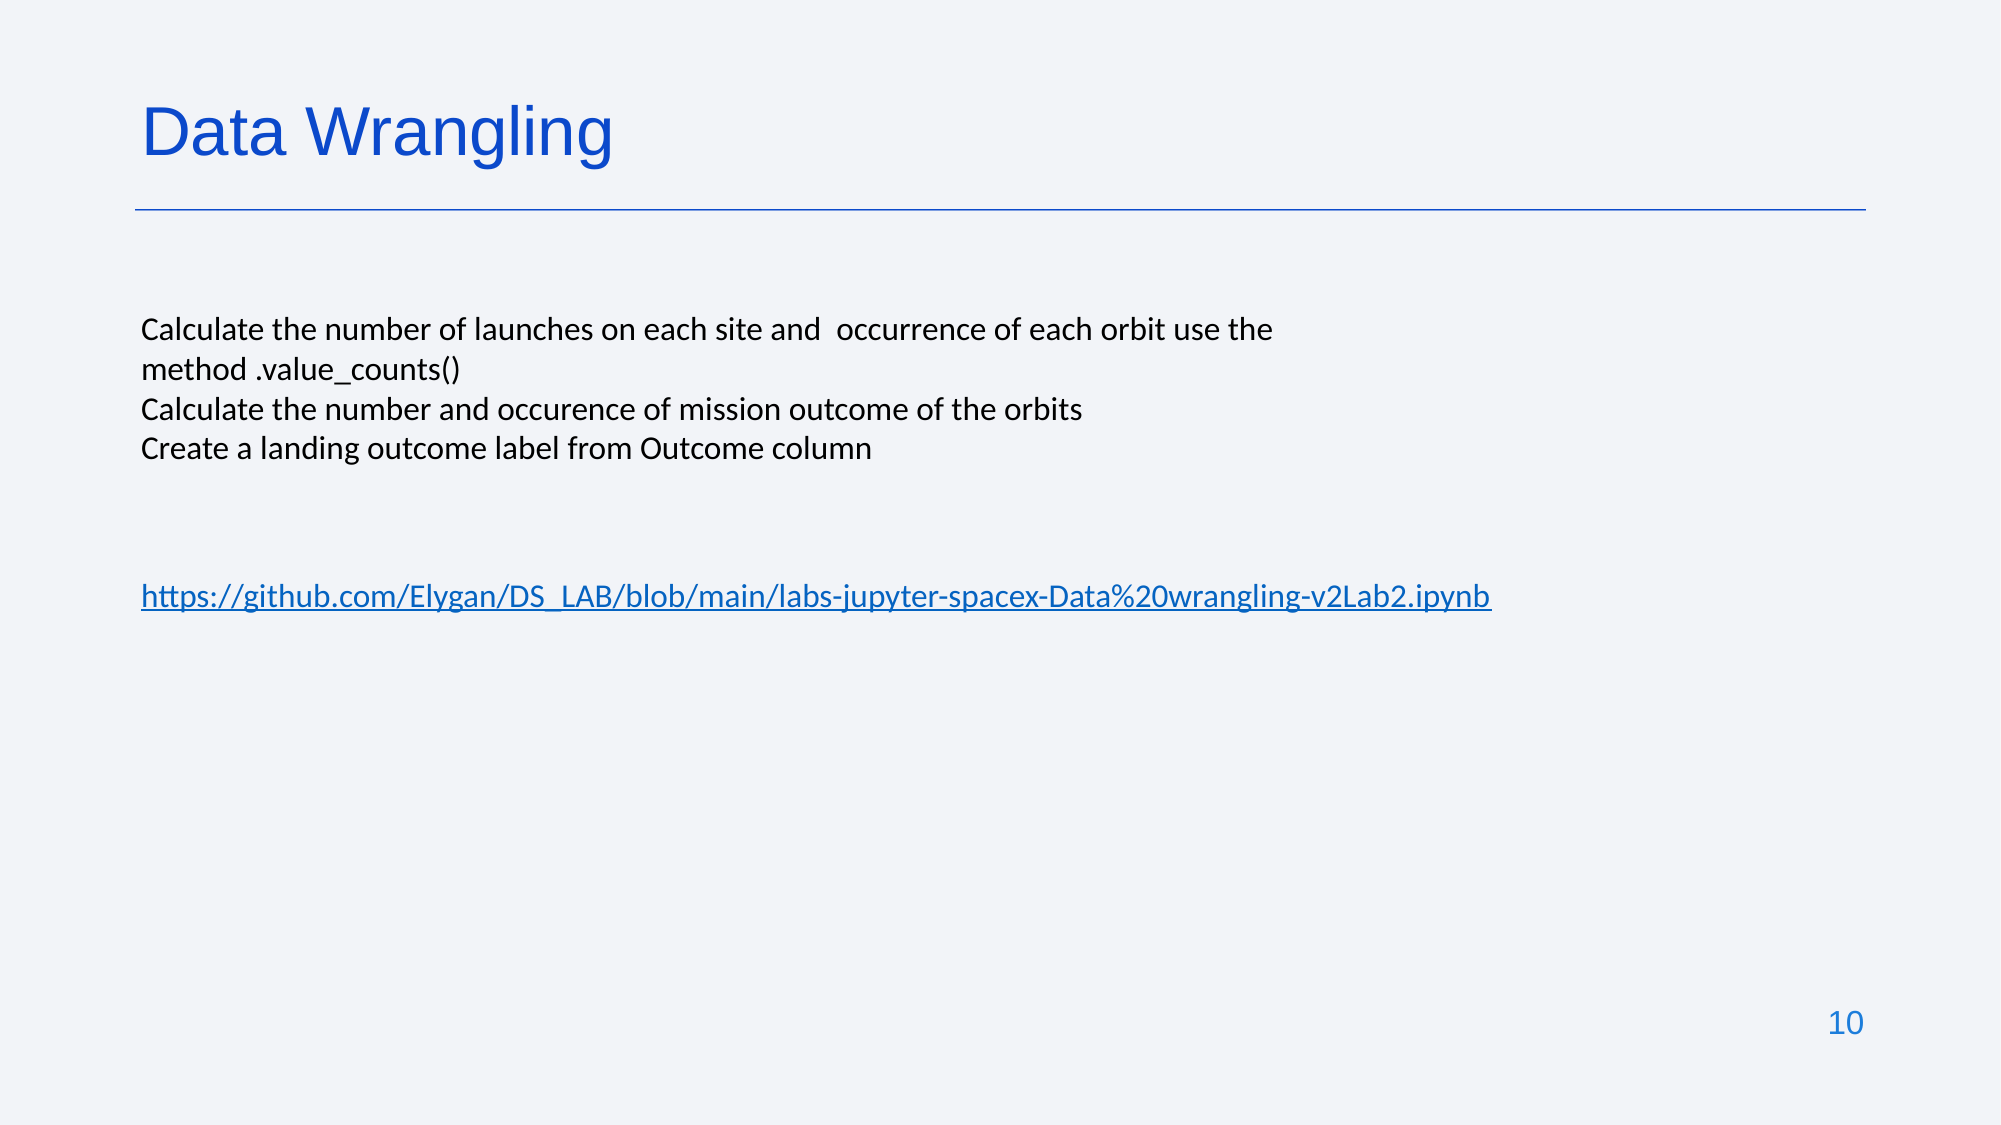

Data Wrangling
Calculate the number of launches on each site and  occurrence of each orbit use the method .value_counts()
Calculate the number and occurence of mission outcome of the orbits
Create a landing outcome label from Outcome column

https://github.com/Elygan/DS_LAB/blob/main/labs-jupyter-spacex-Data%20wrangling-v2Lab2.ipynb

10